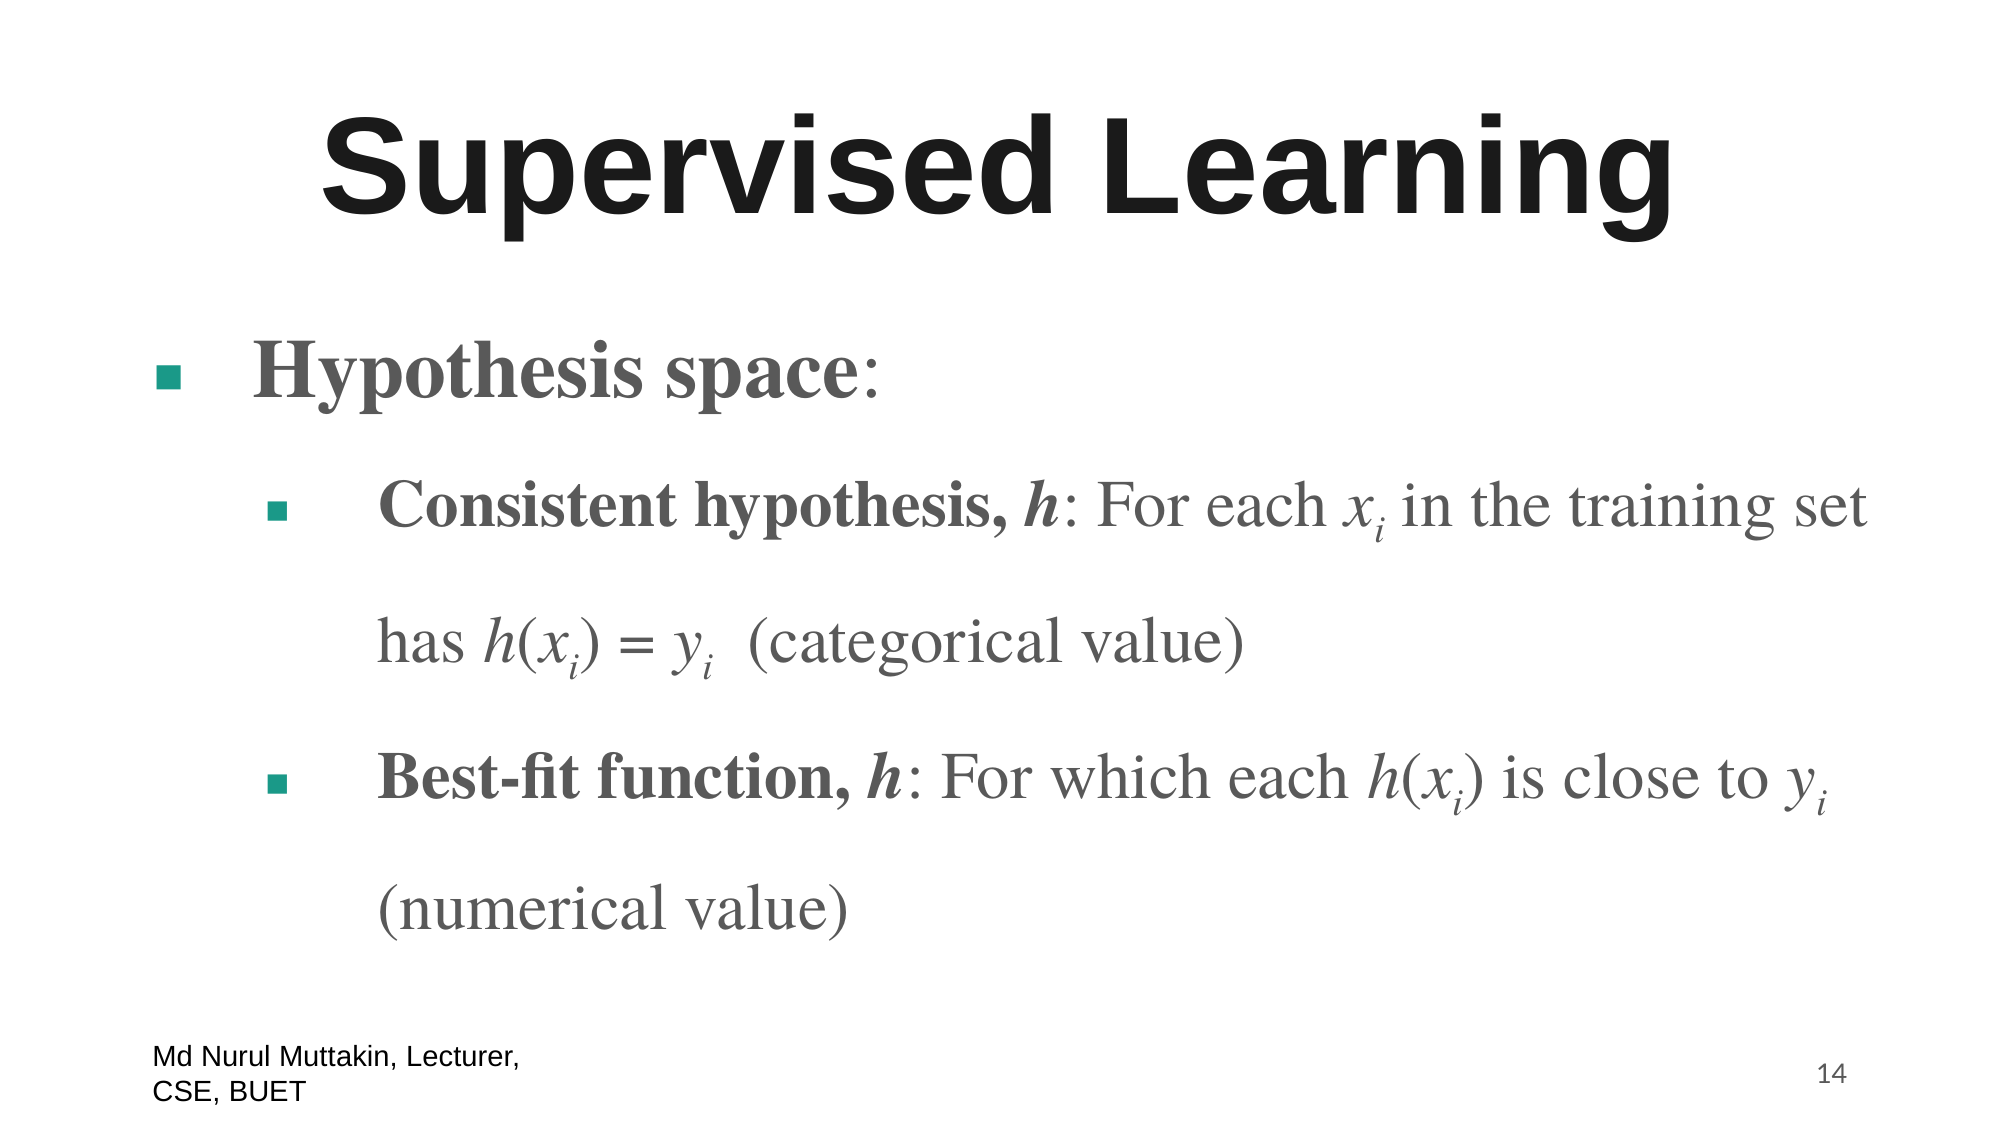

# Supervised Learning
   Hypothesis space:
Consistent hypothesis, h: For each xi in the training set has h(xi) = yi  (categorical value)
Best-fit function, h: For which each h(xi) is close to yi (numerical value)

Md Nurul Muttakin, Lecturer, CSE, BUET
14